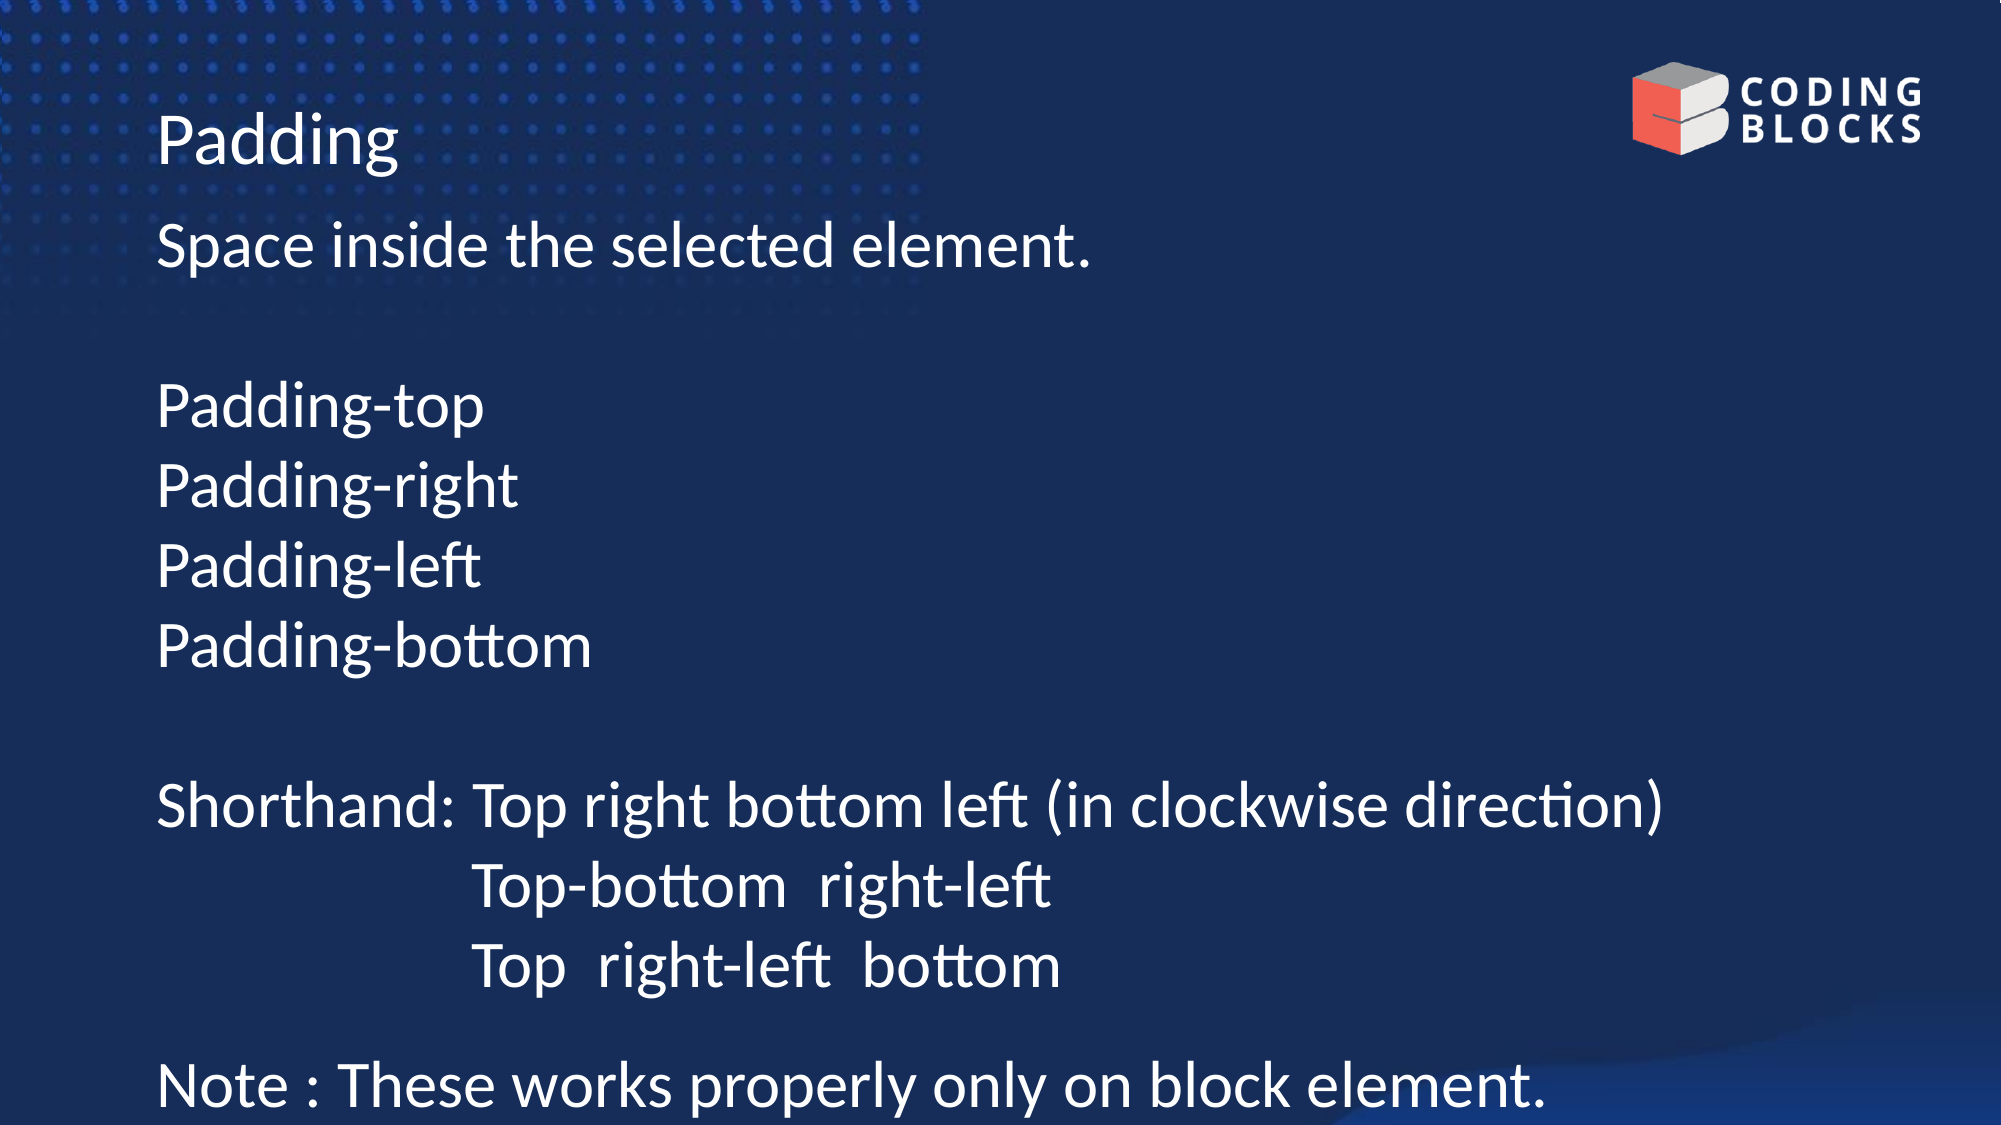

# Padding
Space inside the selected element.

Padding-top
Padding-right
Padding-left
Padding-bottom

Shorthand: Top right bottom left (in clockwise direction)
		 Top-bottom  right-left
		 Top  right-left  bottom
Note : These works properly only on block element.